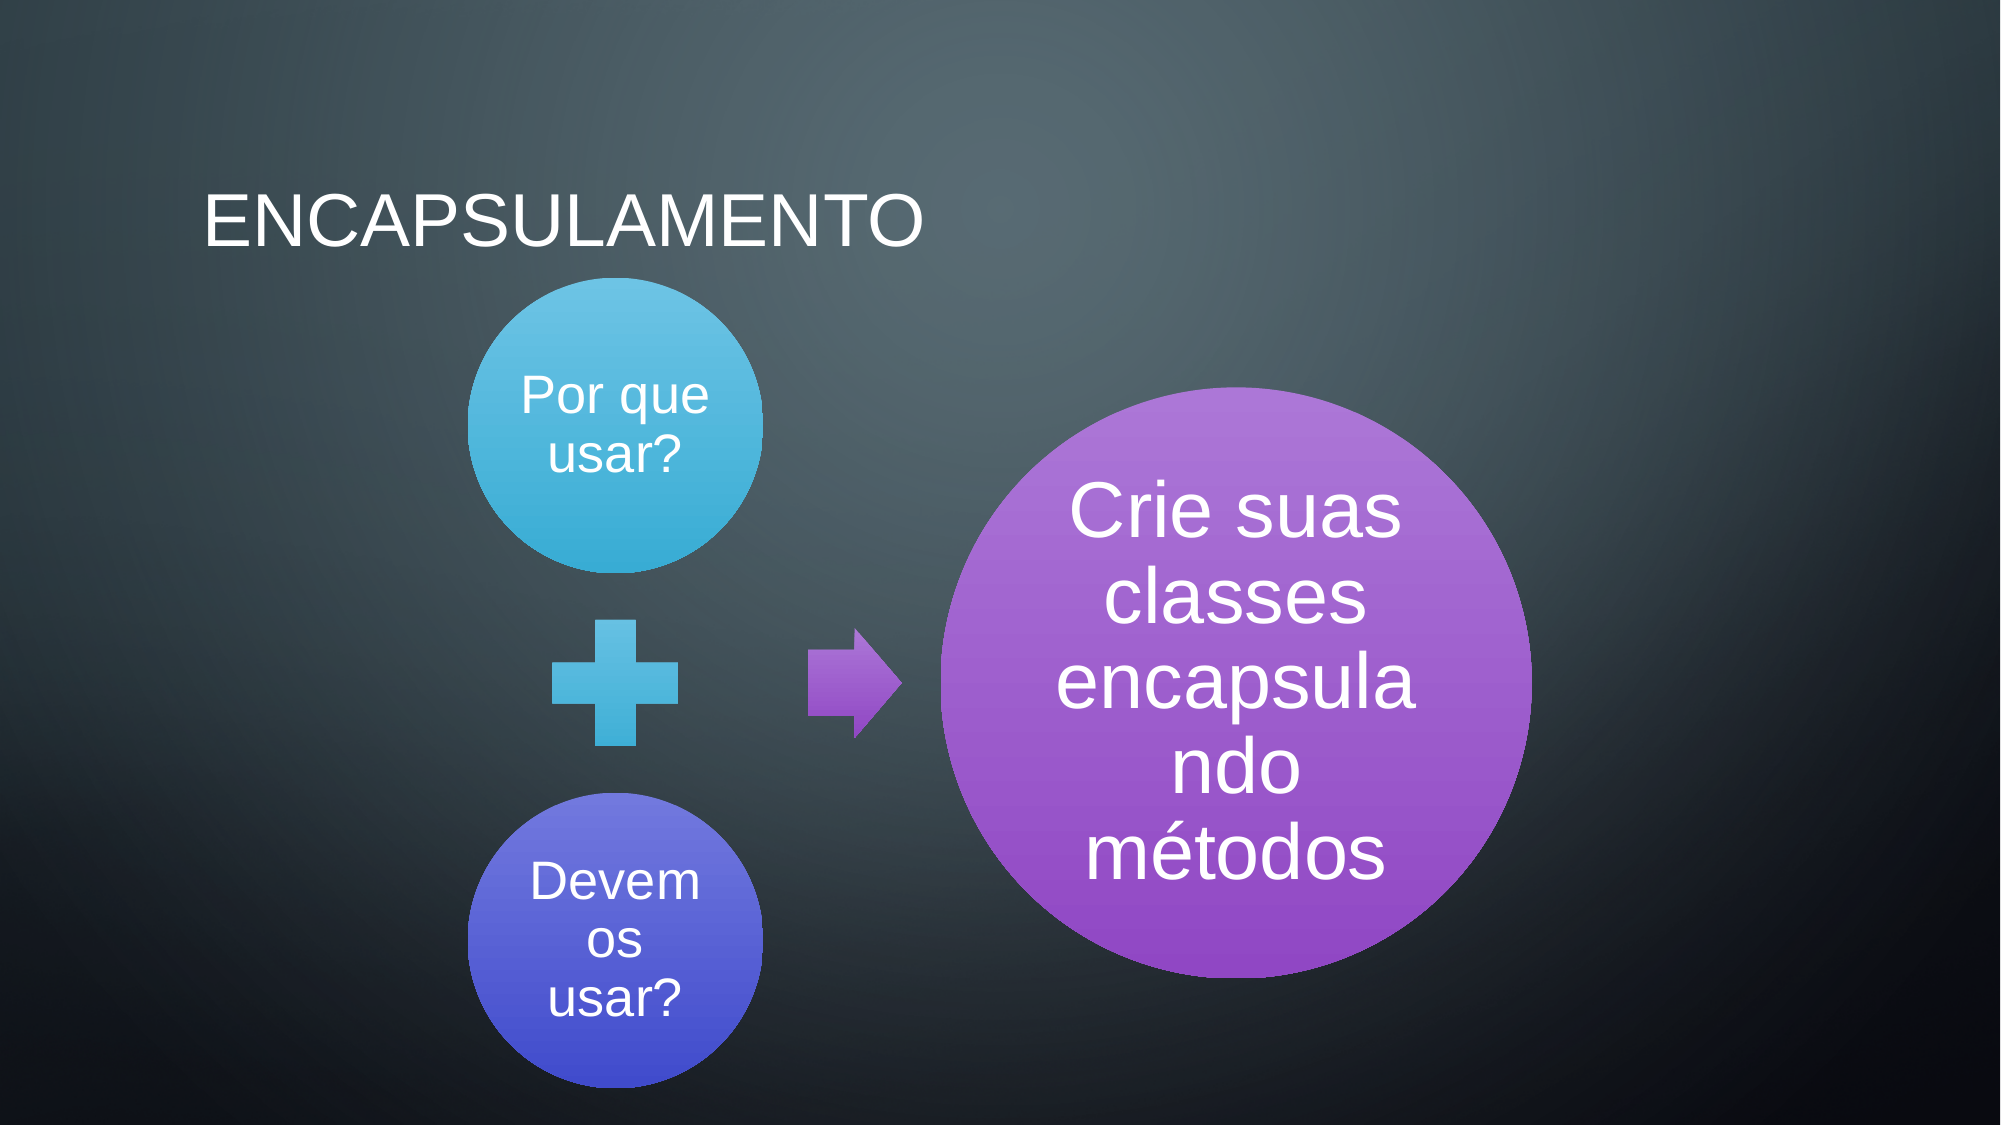

# ENCAPSULAMENTO
Por que usar?

Devemos usar?

Crie suas classes encapsulando métodos